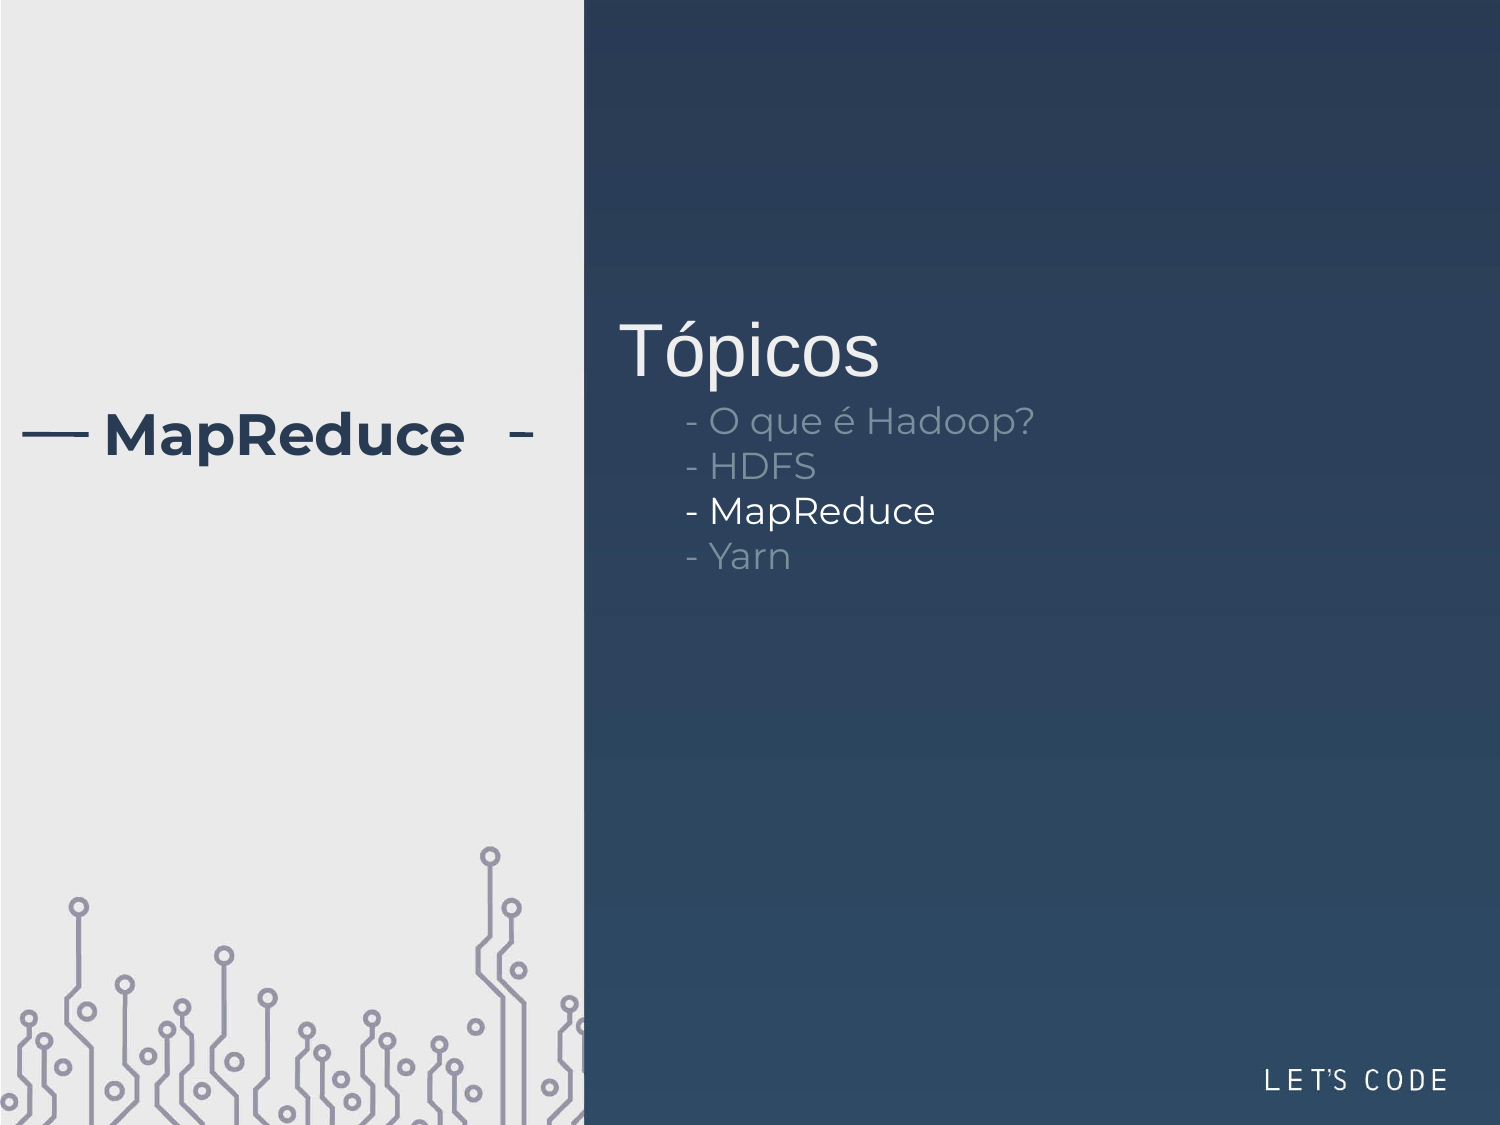

Tópicos
MapReduce
- O que é Hadoop?
- HDFS
- MapReduce
- Yarn